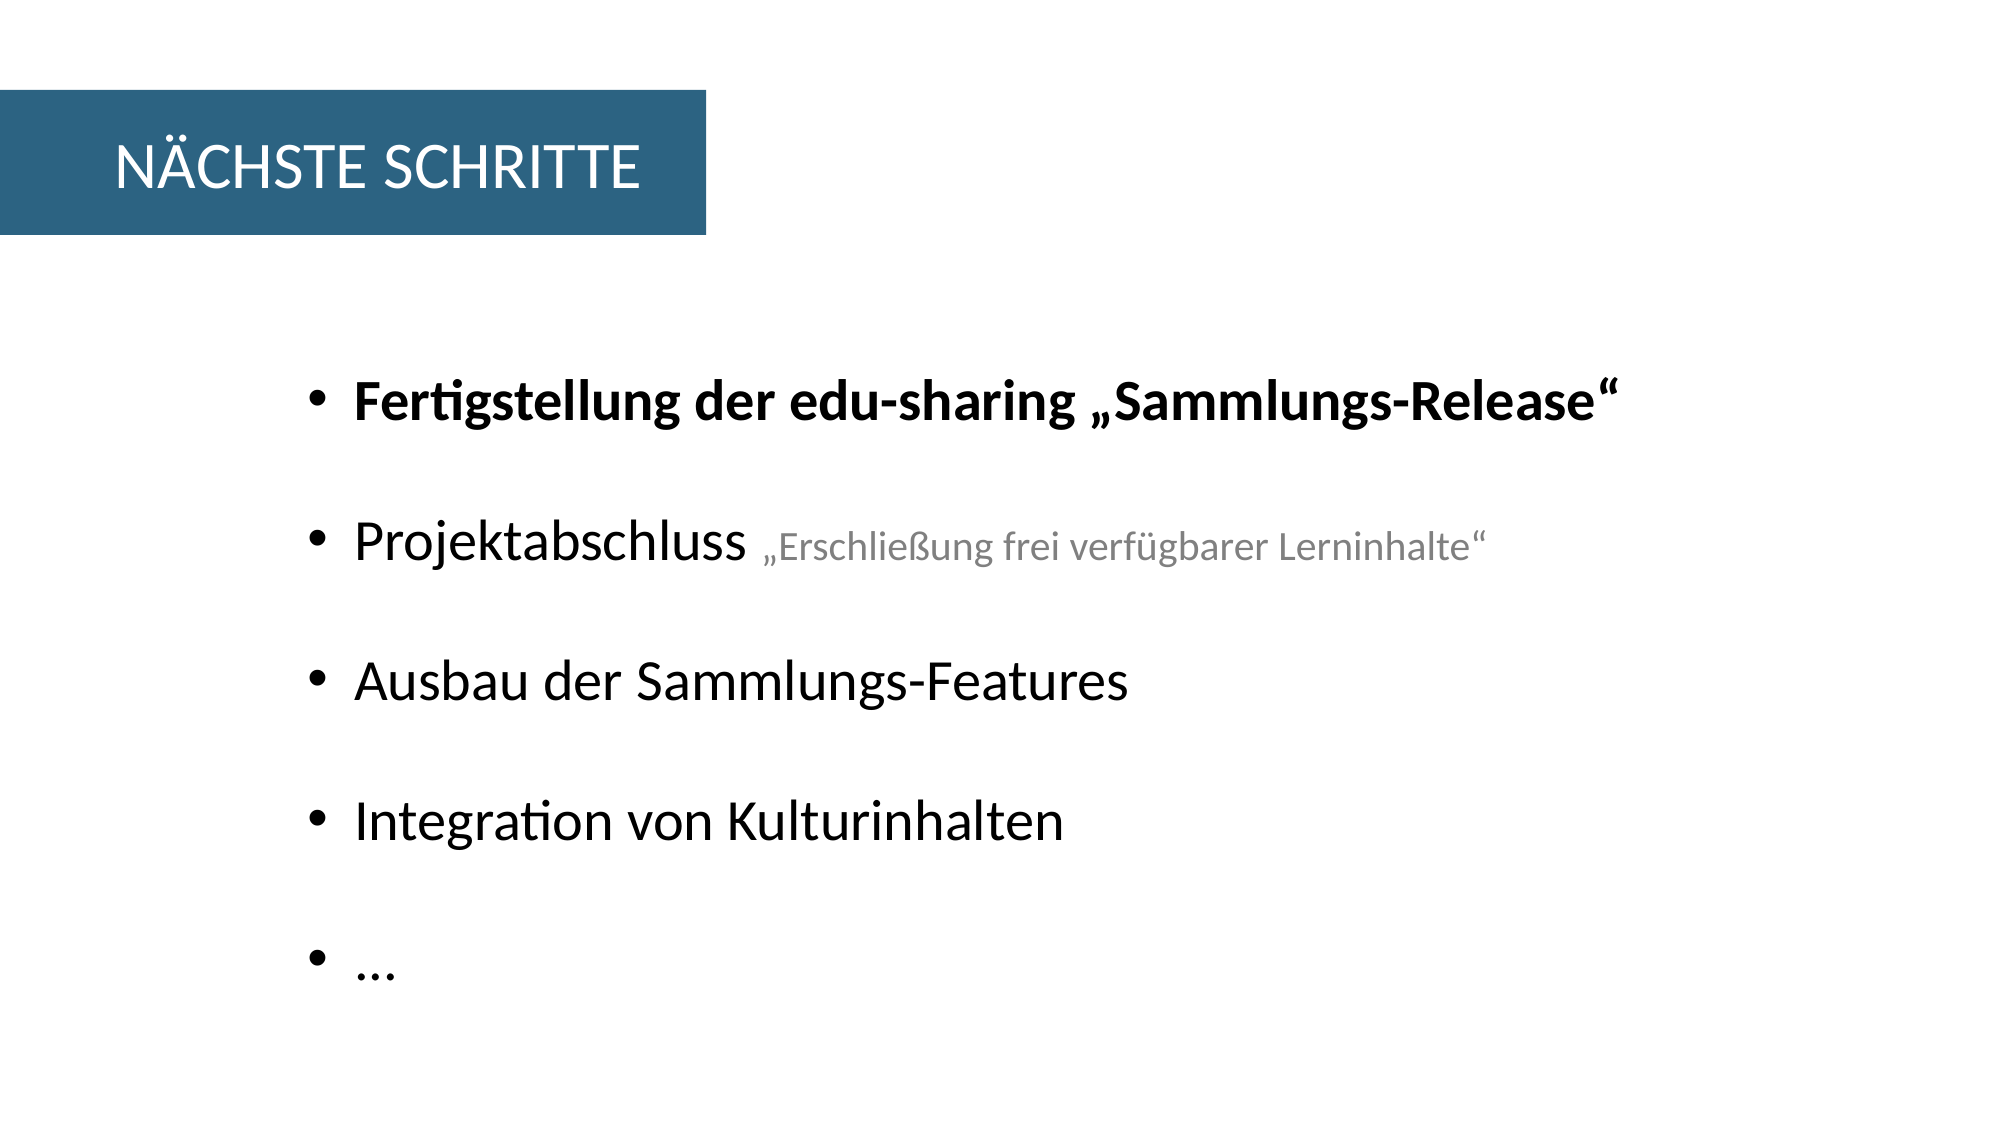

NÄCHSTE SCHRITTE
Fertigstellung der edu-sharing „Sammlungs-Release“
Projektabschluss „Erschließung frei verfügbarer Lerninhalte“
Ausbau der Sammlungs-Features
Integration von Kulturinhalten
...